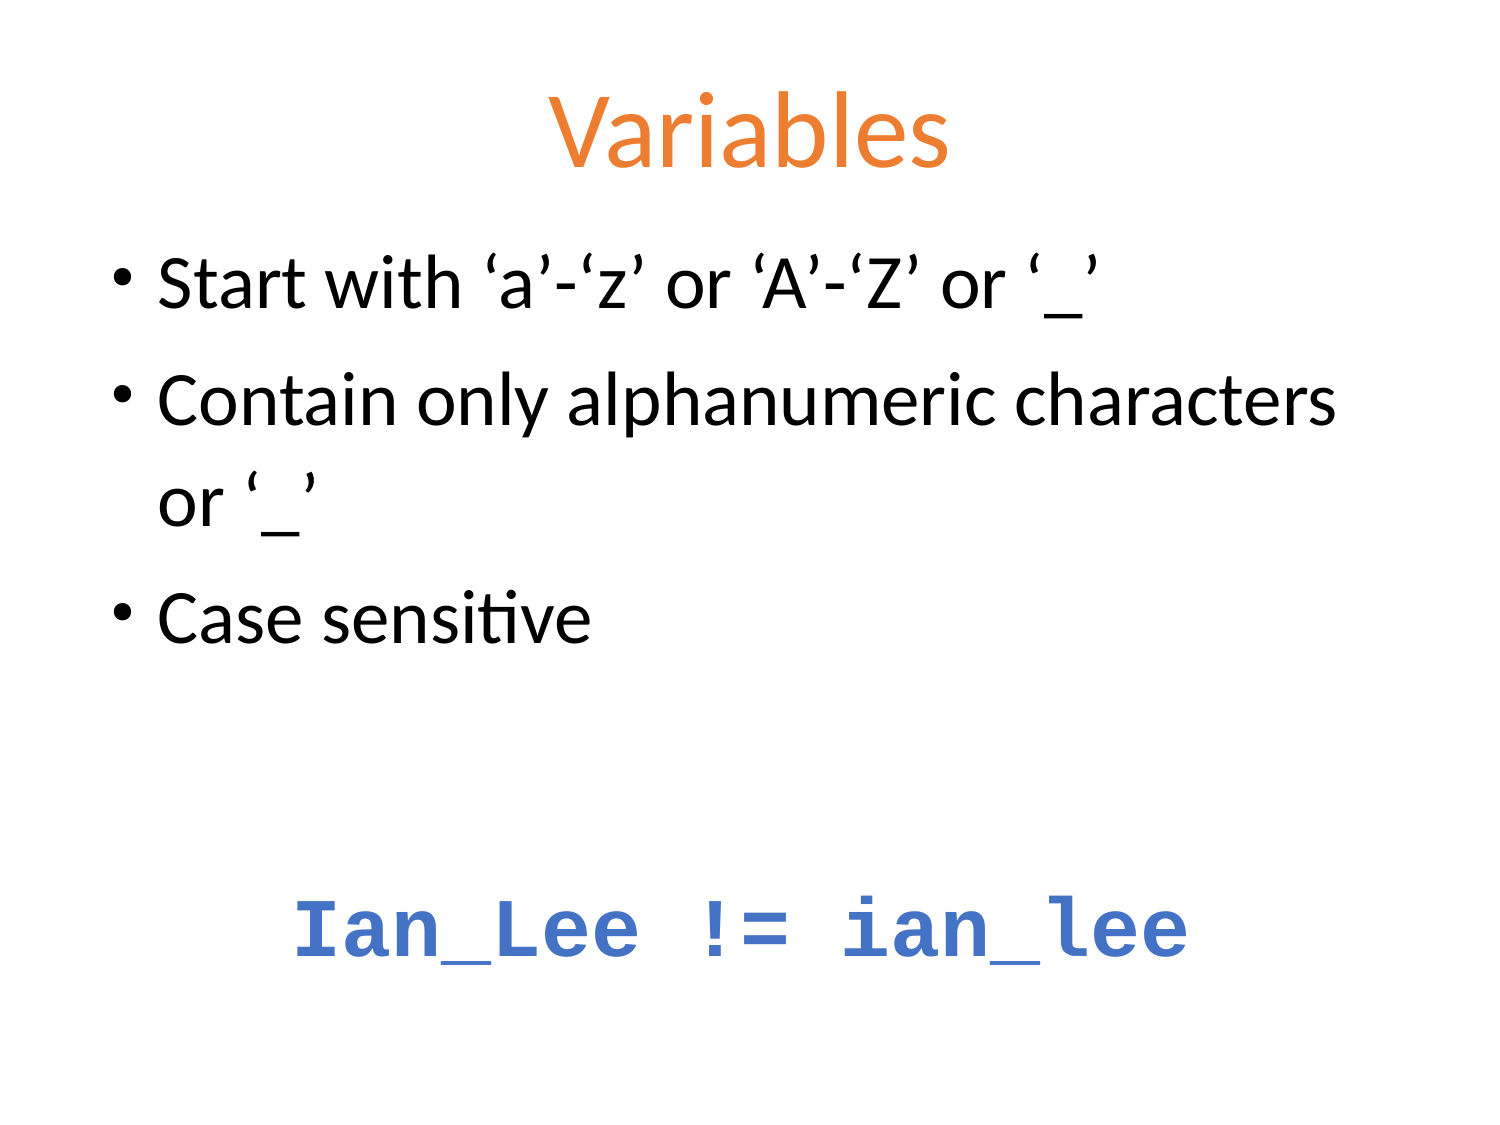

# Variables
Start with ‘a’-‘z’ or ‘A’-‘Z’ or ‘_’
Contain only alphanumeric characters or ‘_’
Case sensitive
Ian_Lee != ian_lee